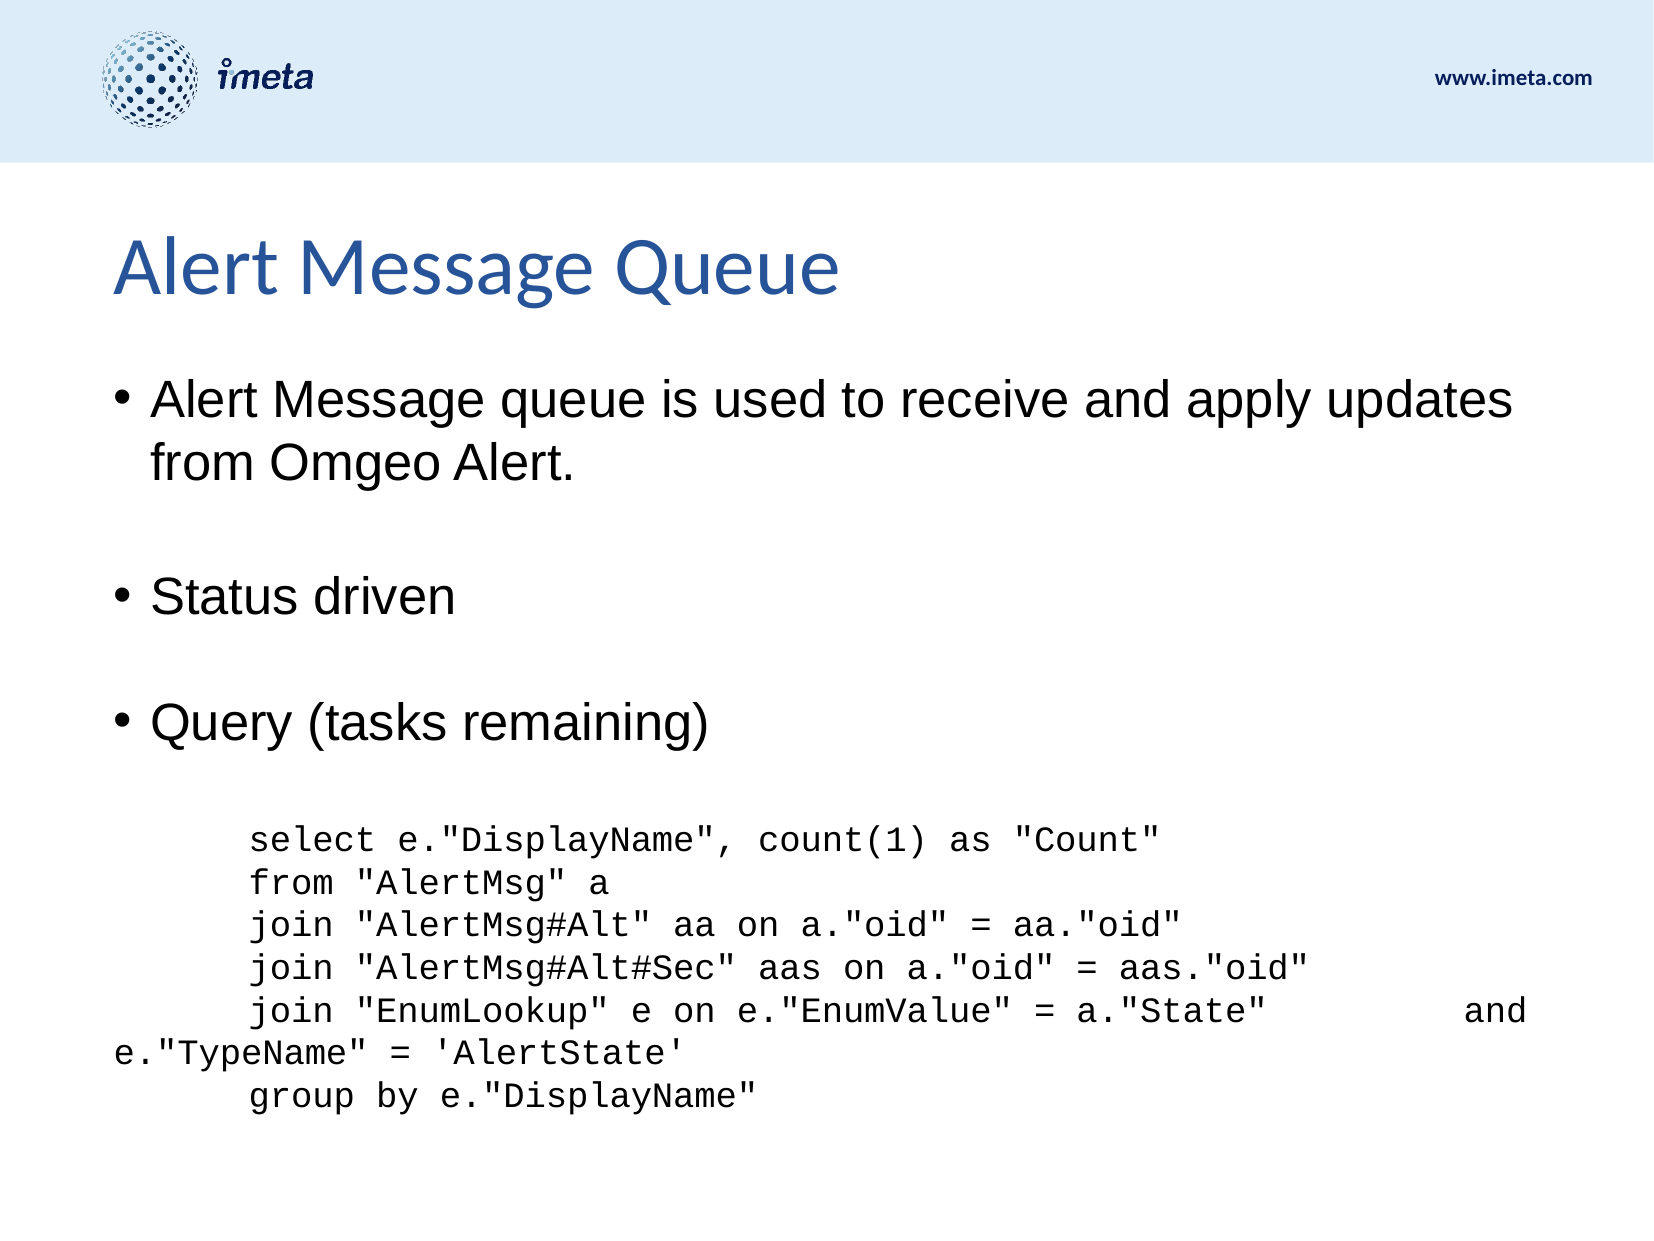

# Alert Message Queue
Alert Message queue is used to receive and apply updates from Omgeo Alert.

Status driven

Query (tasks remaining)

	select e."DisplayName", count(1) as "Count"
	from "AlertMsg" a
	join "AlertMsg#Alt" aa on a."oid" = aa."oid"
	join "AlertMsg#Alt#Sec" aas on a."oid" = aas."oid"
	join "EnumLookup" e on e."EnumValue" = a."State" 		and e."TypeName" = 'AlertState'
	group by e."DisplayName"